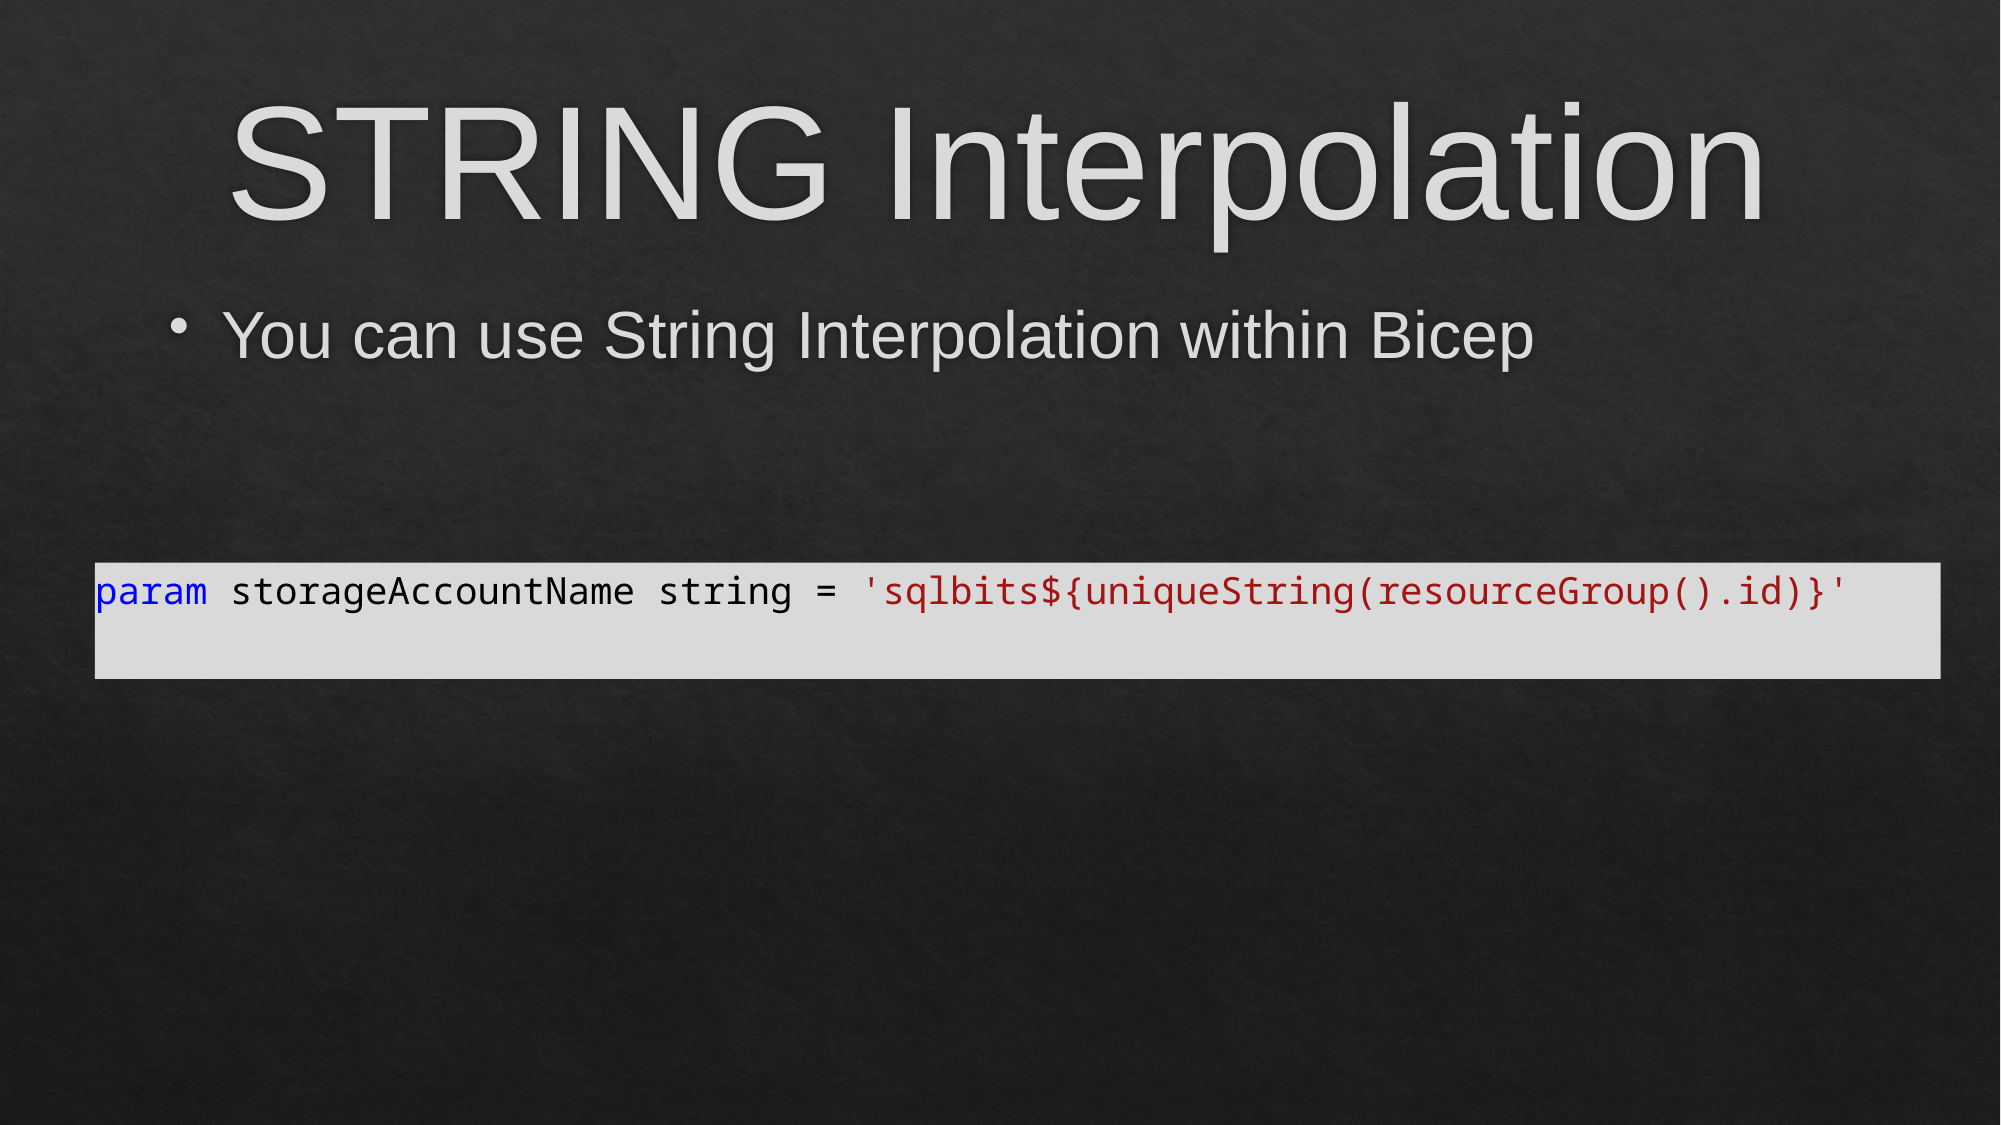

# STRING Interpolation
You can use String Interpolation within Bicep
param storageAccountName string = 'sqlbits${uniqueString(resourceGroup().id)}'